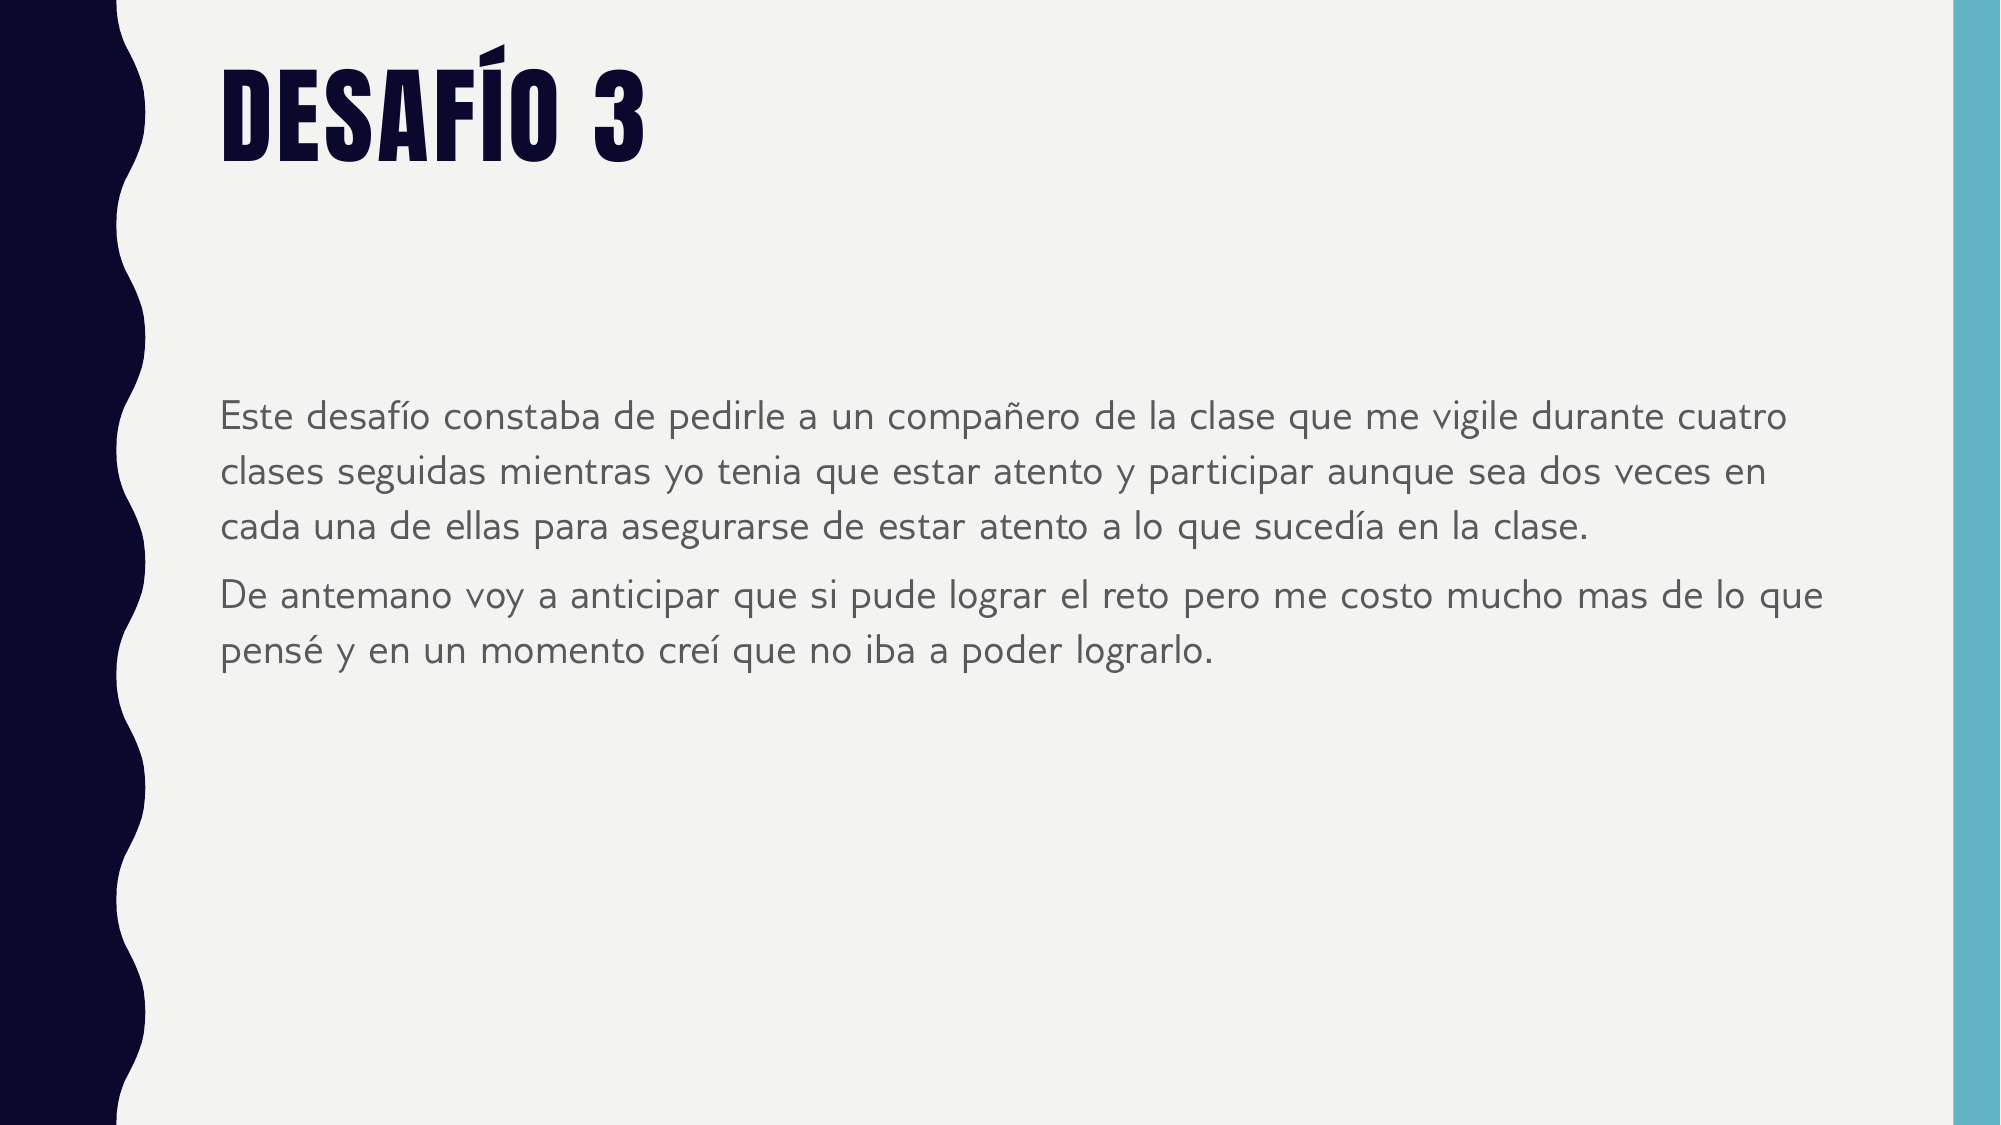

# Desafío 3
Este desafío constaba de pedirle a un compañero de la clase que me vigile durante cuatro clases seguidas mientras yo tenia que estar atento y participar aunque sea dos veces en cada una de ellas para asegurarse de estar atento a lo que sucedía en la clase.
De antemano voy a anticipar que si pude lograr el reto pero me costo mucho mas de lo que pensé y en un momento creí que no iba a poder lograrlo.